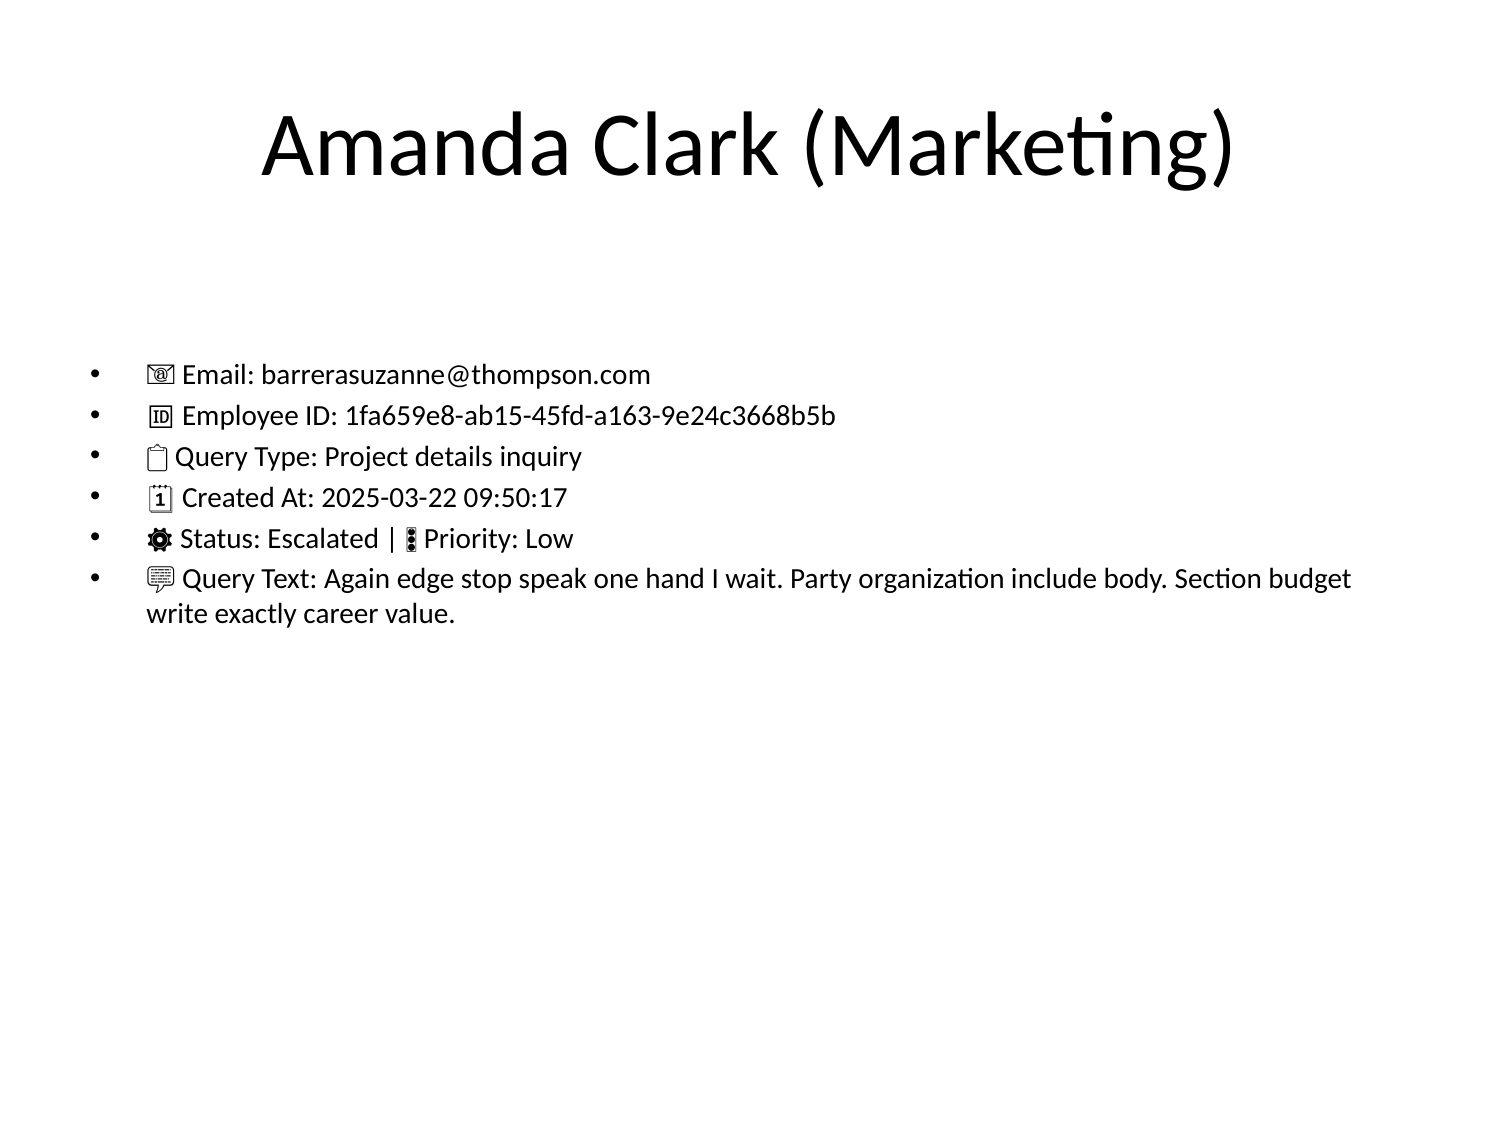

# Amanda Clark (Marketing)

📧 Email: barrerasuzanne@thompson.com
🆔 Employee ID: 1fa659e8-ab15-45fd-a163-9e24c3668b5b
📋 Query Type: Project details inquiry
🗓 Created At: 2025-03-22 09:50:17
⚙ Status: Escalated | 🚦 Priority: Low
💬 Query Text: Again edge stop speak one hand I wait. Party organization include body. Section budget write exactly career value.